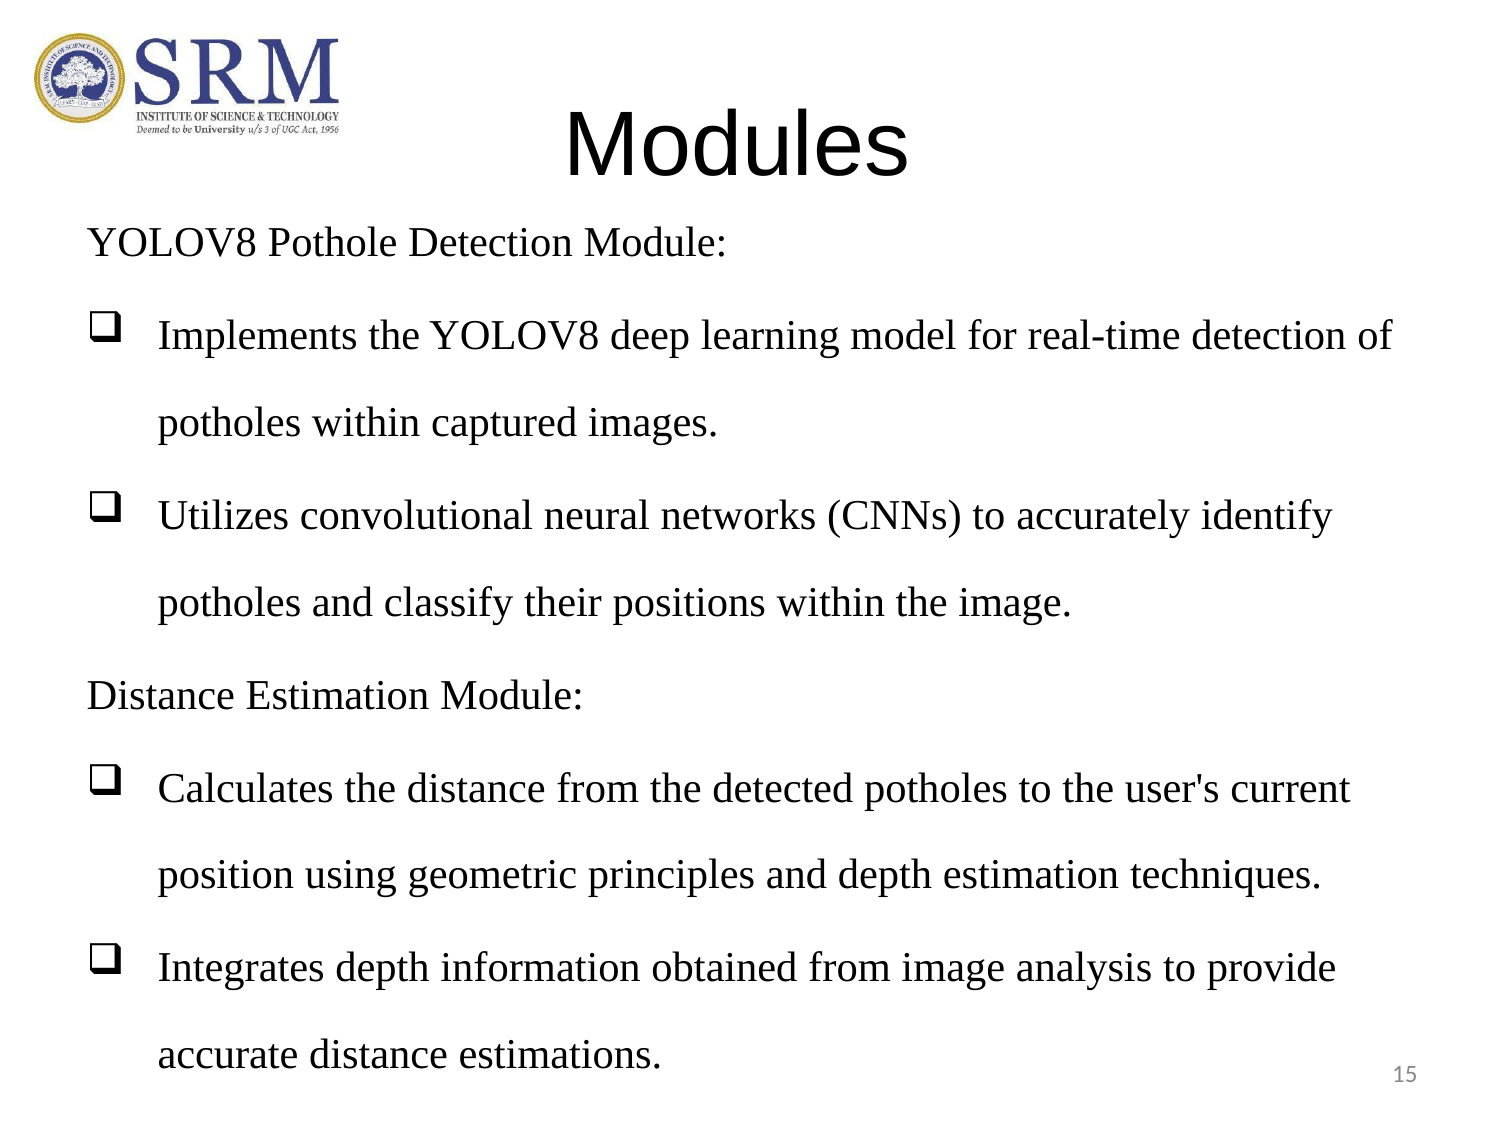

# Modules
YOLOV8 Pothole Detection Module:
Implements the YOLOV8 deep learning model for real-time detection of potholes within captured images.
Utilizes convolutional neural networks (CNNs) to accurately identify potholes and classify their positions within the image.
Distance Estimation Module:
Calculates the distance from the detected potholes to the user's current position using geometric principles and depth estimation techniques.
Integrates depth information obtained from image analysis to provide accurate distance estimations.
15